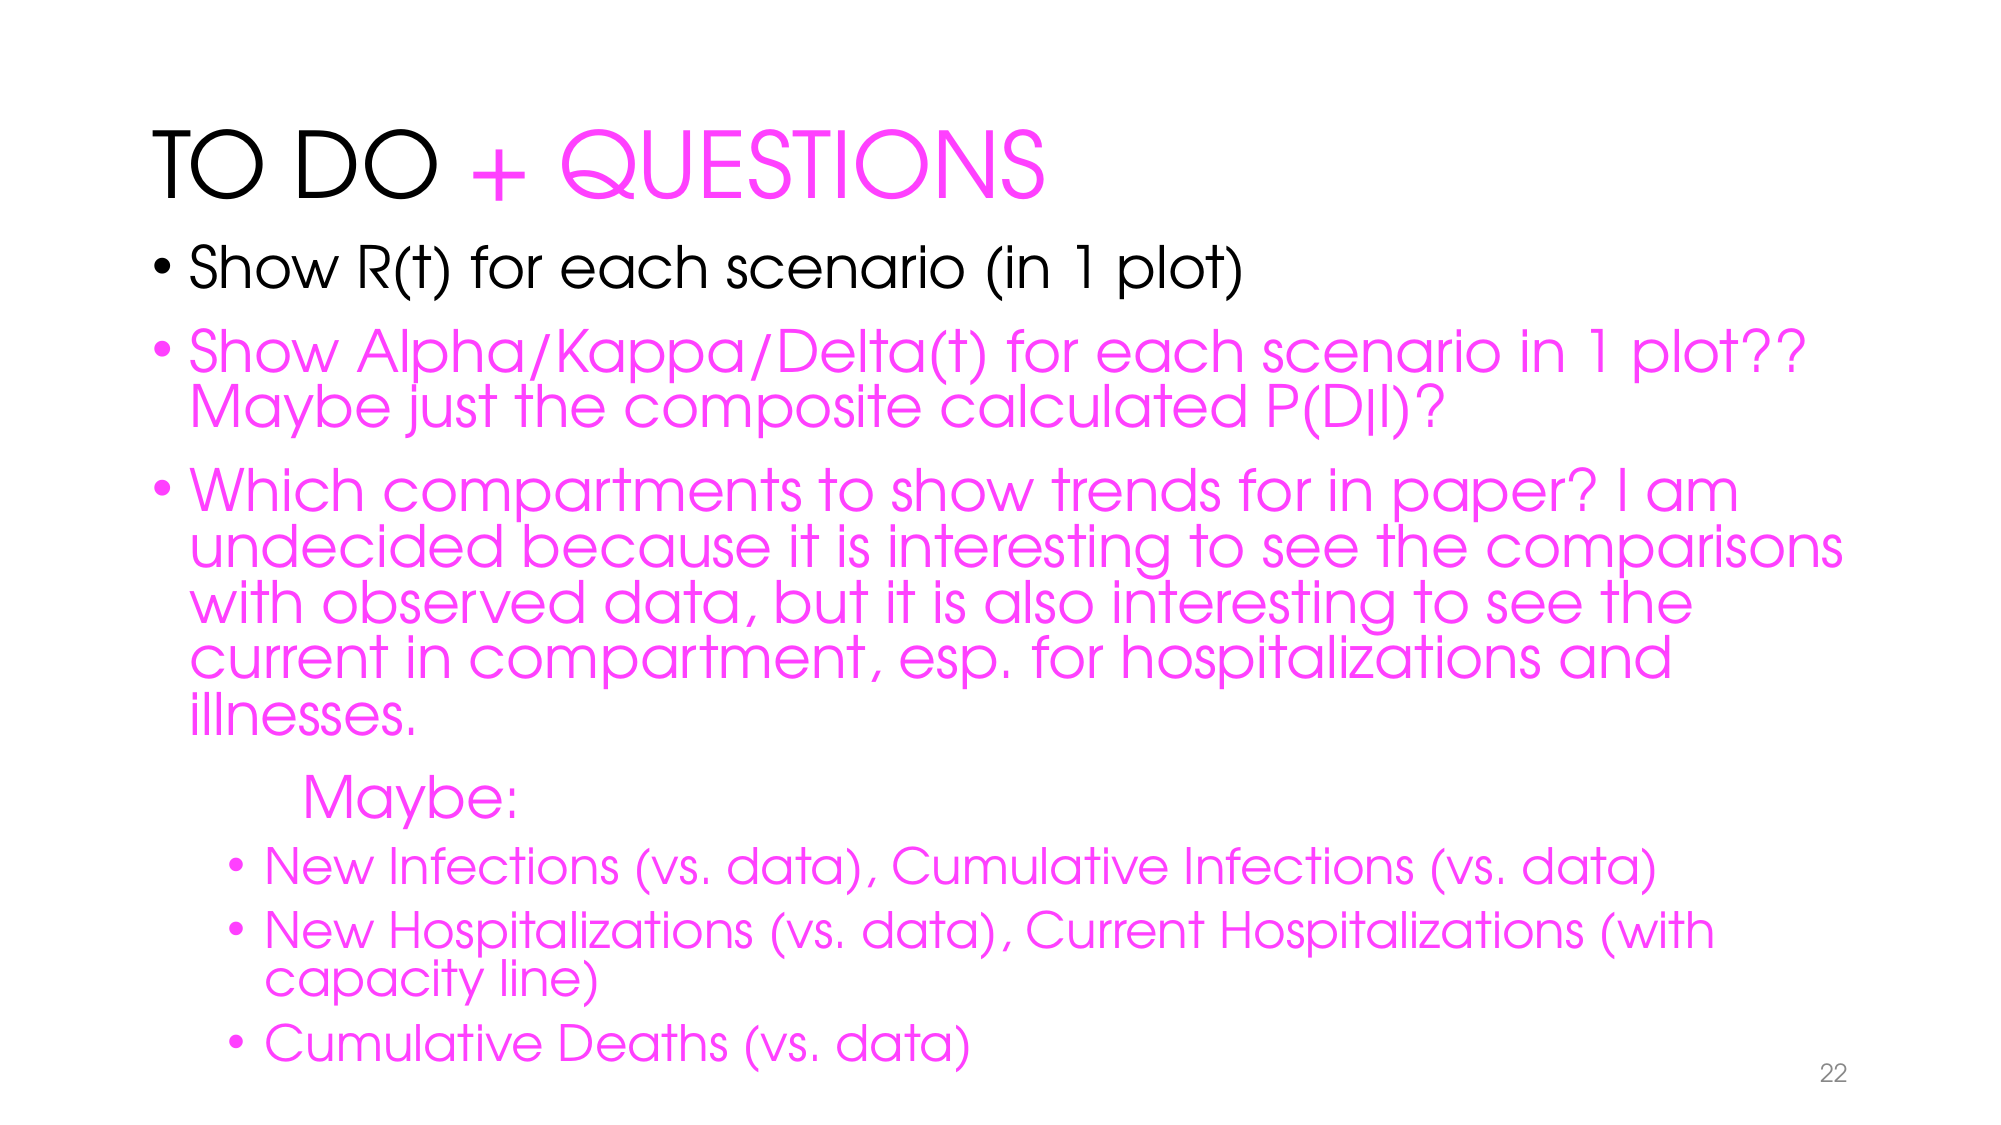

# TO DO + QUESTIONS
Show R(t) for each scenario (in 1 plot)
Show Alpha/Kappa/Delta(t) for each scenario in 1 plot?? Maybe just the composite calculated P(D|I)?
Which compartments to show trends for in paper? I am undecided because it is interesting to see the comparisons with observed data, but it is also interesting to see the current in compartment, esp. for hospitalizations and illnesses.
	Maybe:
New Infections (vs. data), Cumulative Infections (vs. data)
New Hospitalizations (vs. data), Current Hospitalizations (with capacity line)
Cumulative Deaths (vs. data)
22